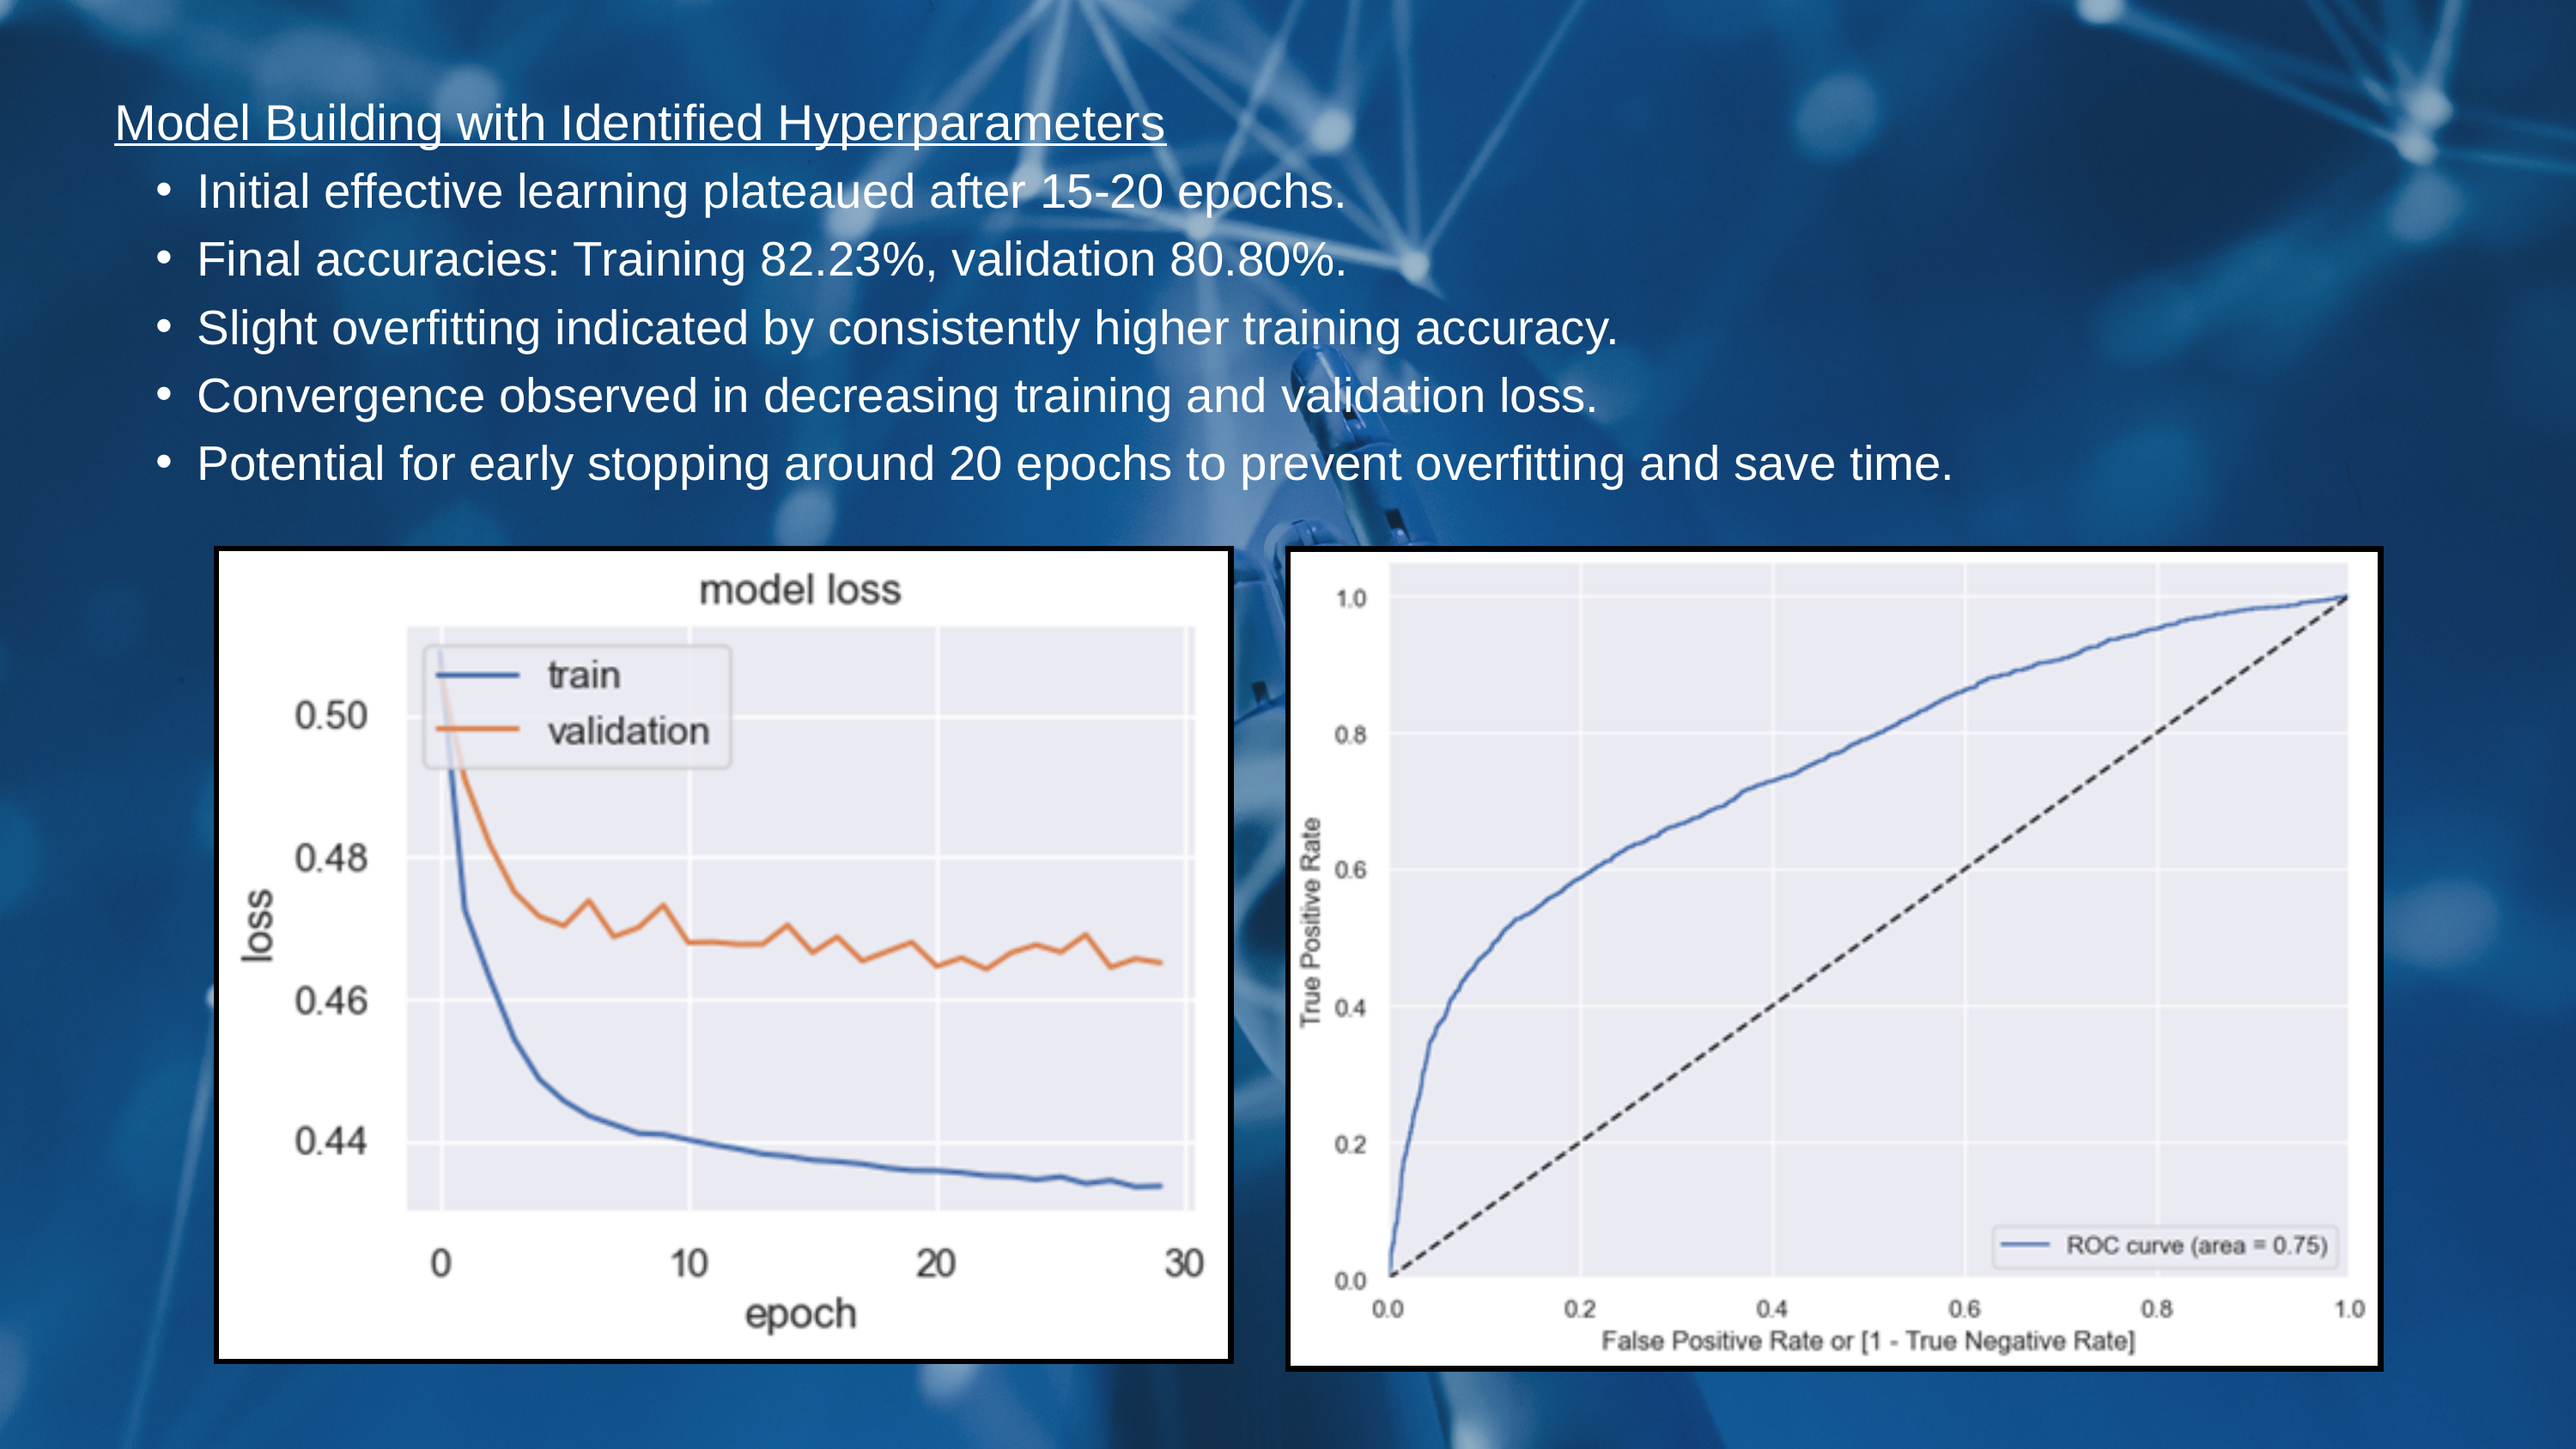

Model Building with Identified Hyperparameters
Initial effective learning plateaued after 15-20 epochs.
Final accuracies: Training 82.23%, validation 80.80%.
Slight overfitting indicated by consistently higher training accuracy.
Convergence observed in decreasing training and validation loss.
Potential for early stopping around 20 epochs to prevent overfitting and save time.